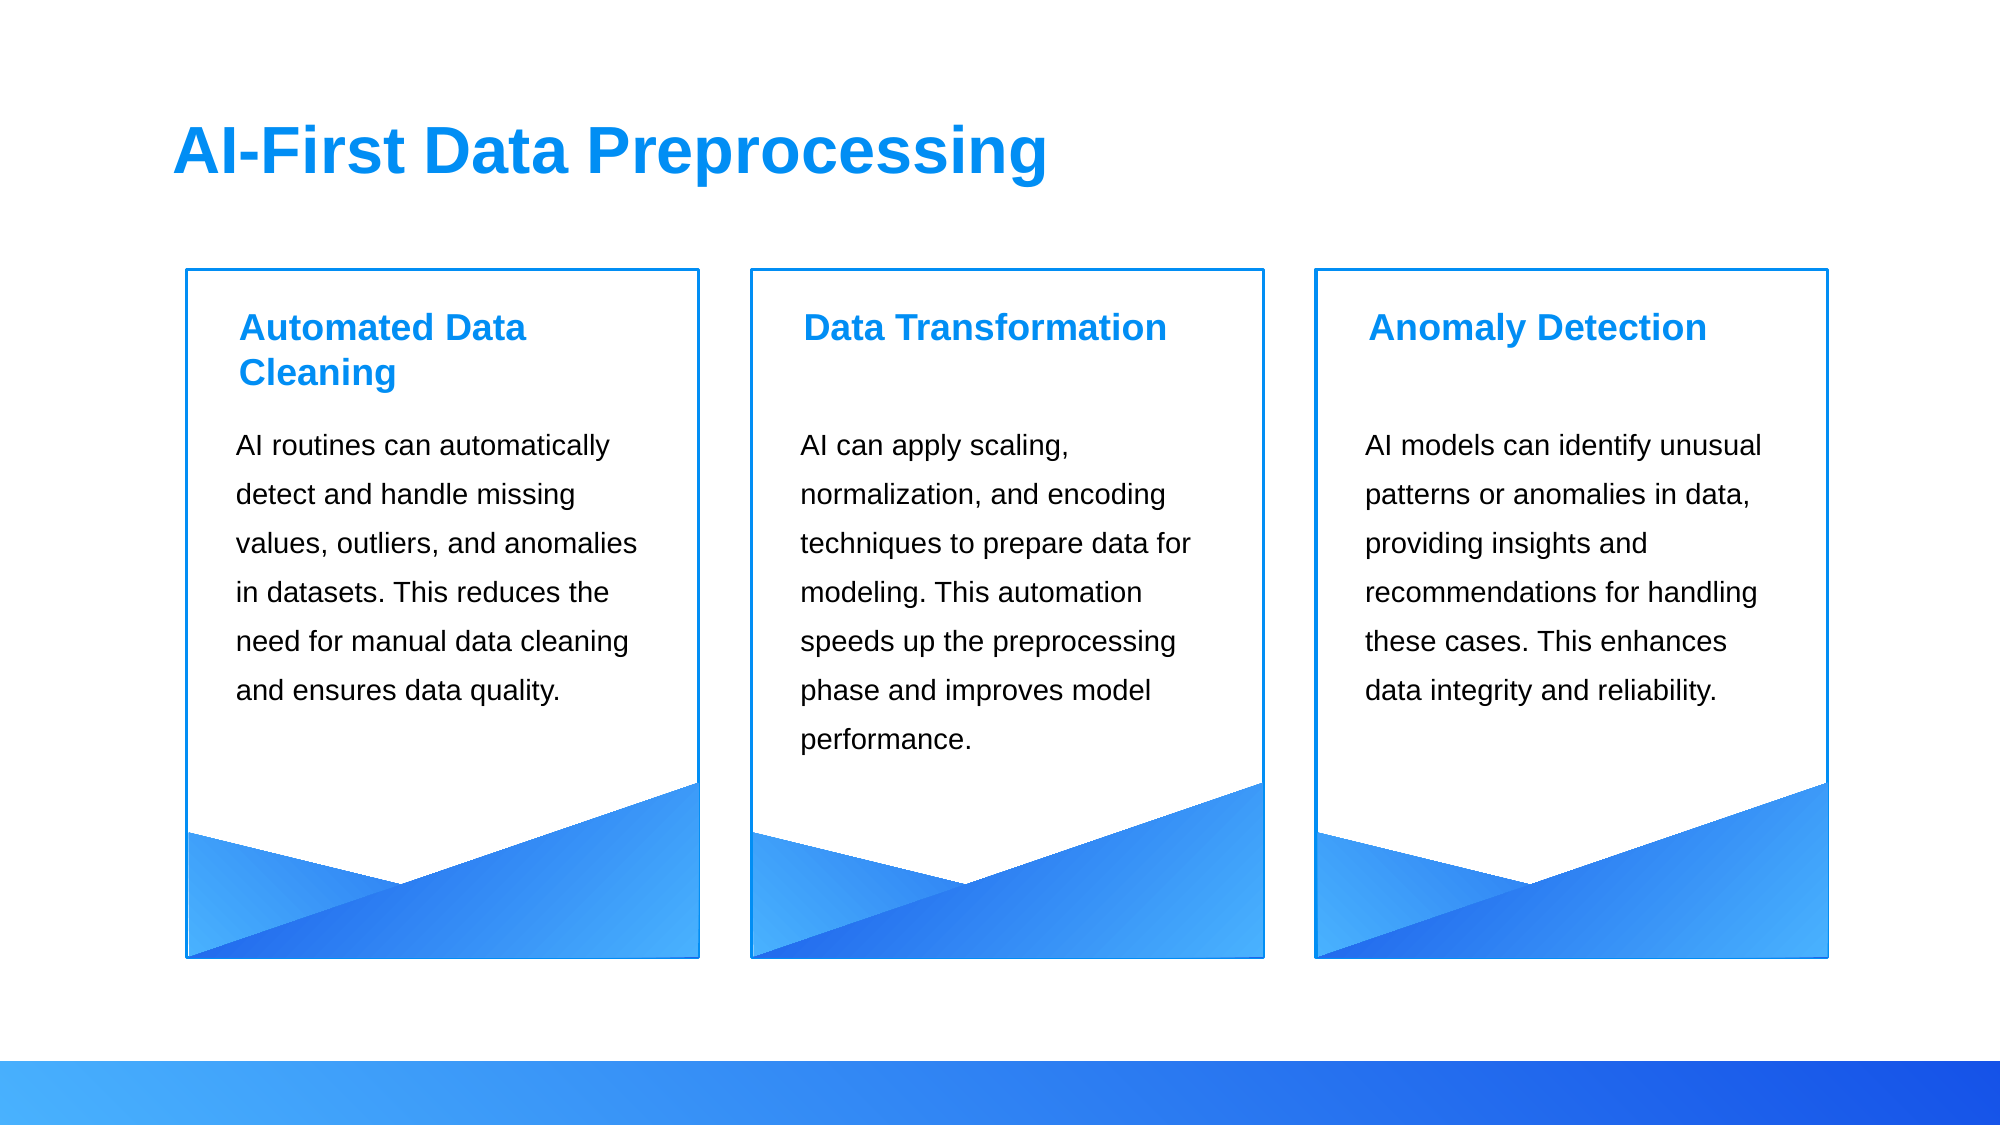

AI-First Data Preprocessing

Automated Data Cleaning
Data Transformation
Anomaly Detection
AI routines can automatically detect and handle missing values, outliers, and anomalies in datasets. This reduces the need for manual data cleaning and ensures data quality.
AI can apply scaling, normalization, and encoding techniques to prepare data for modeling. This automation speeds up the preprocessing phase and improves model performance.
AI models can identify unusual patterns or anomalies in data, providing insights and recommendations for handling these cases. This enhances data integrity and reliability.